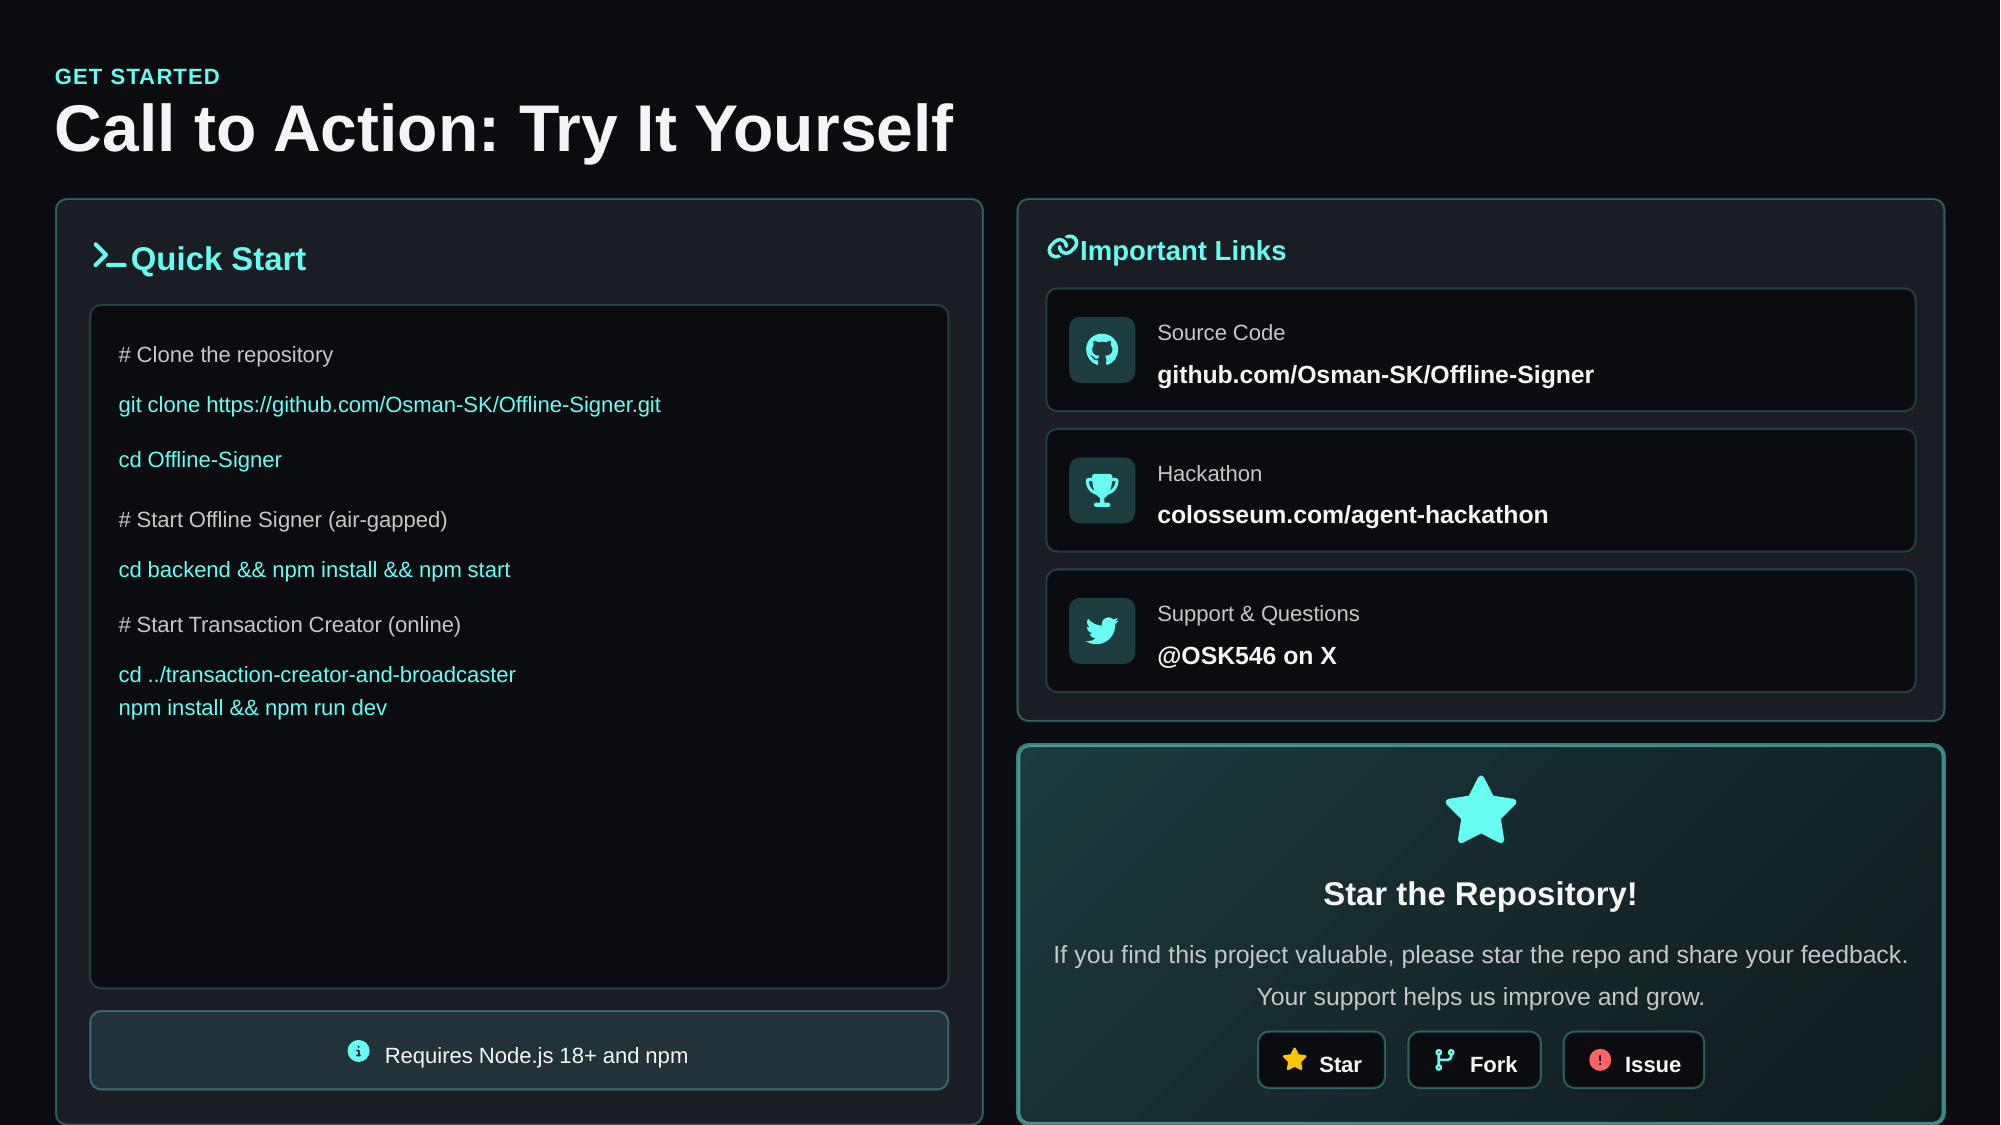

GET STARTED
Call to Action: Try It Yourself

Important Links
Quick Start

Source Code

# Clone the repository

github.com/Osman-SK/Offline-Signer
git clone https://github.com/Osman-SK/Offline-Signer.git

cd Offline-Signer
Hackathon

colosseum.com/agent-hackathon
# Start Offline Signer (air-gapped)
cd backend && npm install && npm start

Support & Questions

# Start Transaction Creator (online)

@OSK546 on X
cd ../transaction-creator-and-broadcaster
npm install && npm run dev

Star the Repository!
If you find this project valuable, please star the repo and share your feedback. Your support helps us improve and grow.

Requires Node.js 18+ and npm

Star
Fork
Issue